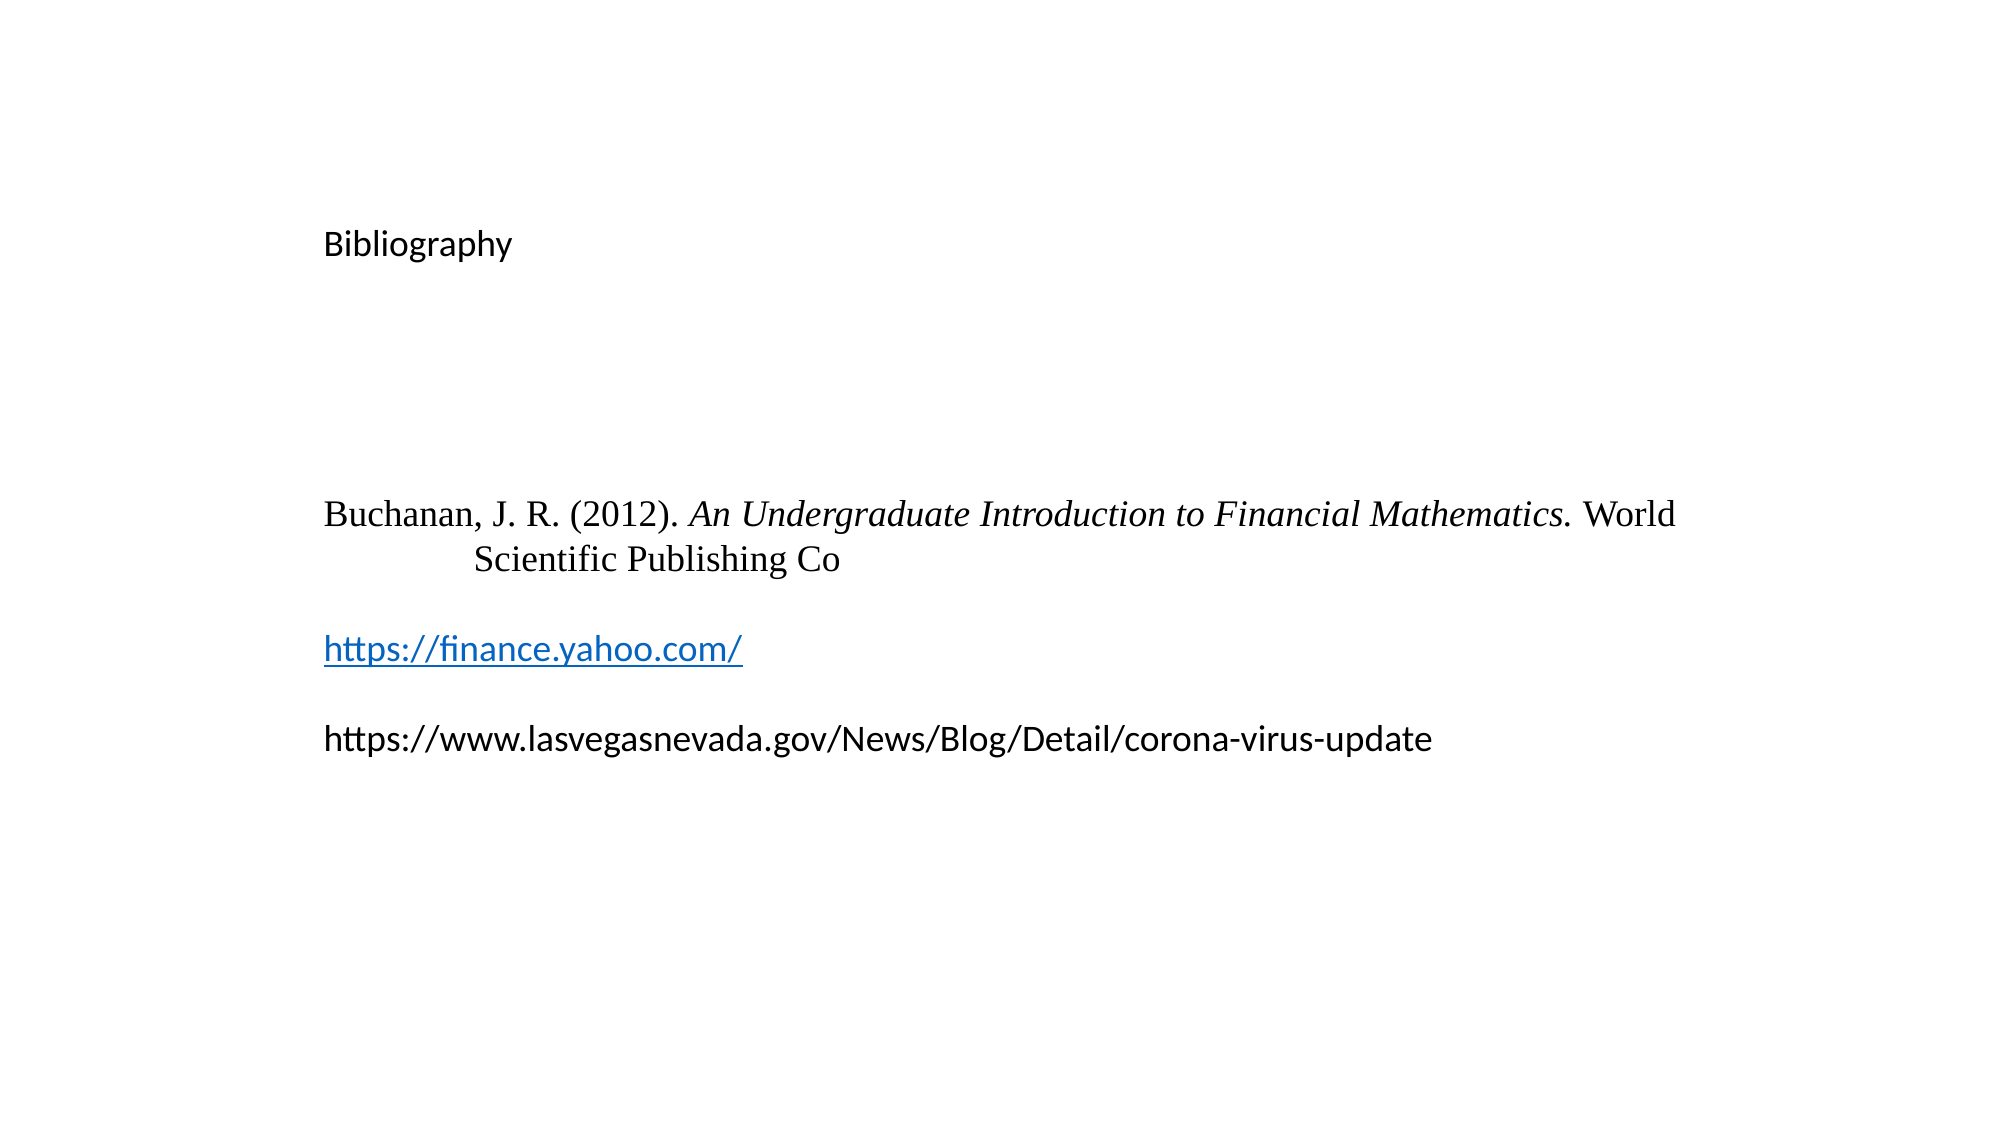

Bibliography

Buchanan, J. R. (2012). An Undergraduate Introduction to Financial Mathematics. World 	Scientific Publishing Co

https://finance.yahoo.com/

https://www.lasvegasnevada.gov/News/Blog/Detail/corona-virus-update